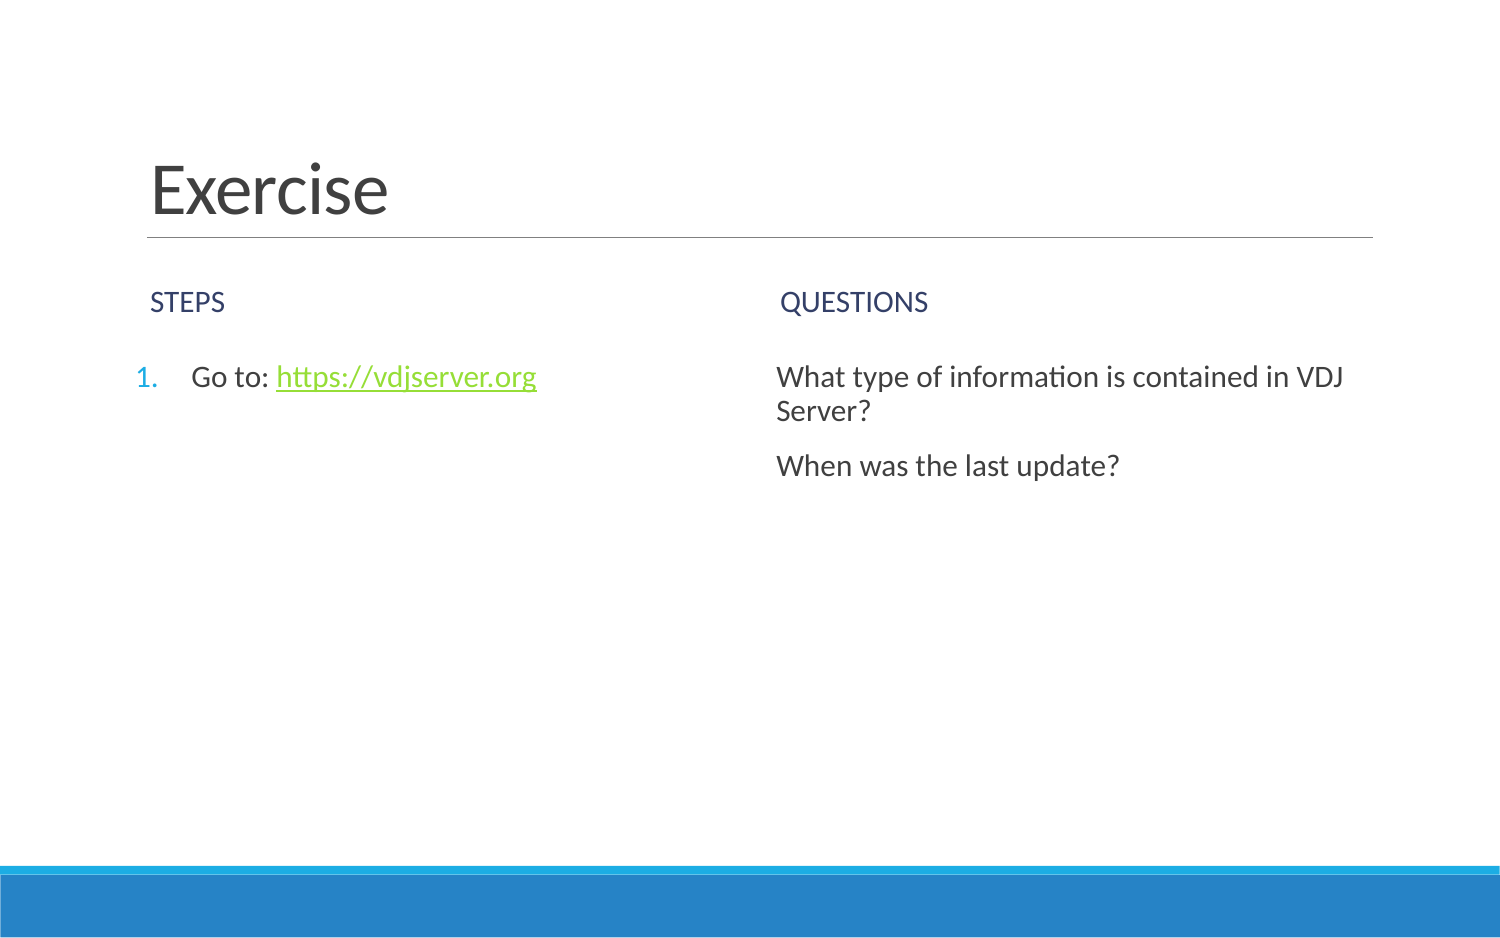

# Exercise
Steps
Questions
What type of information is contained in VDJ Server?
When was the last update?
Go to: https://vdjserver.org